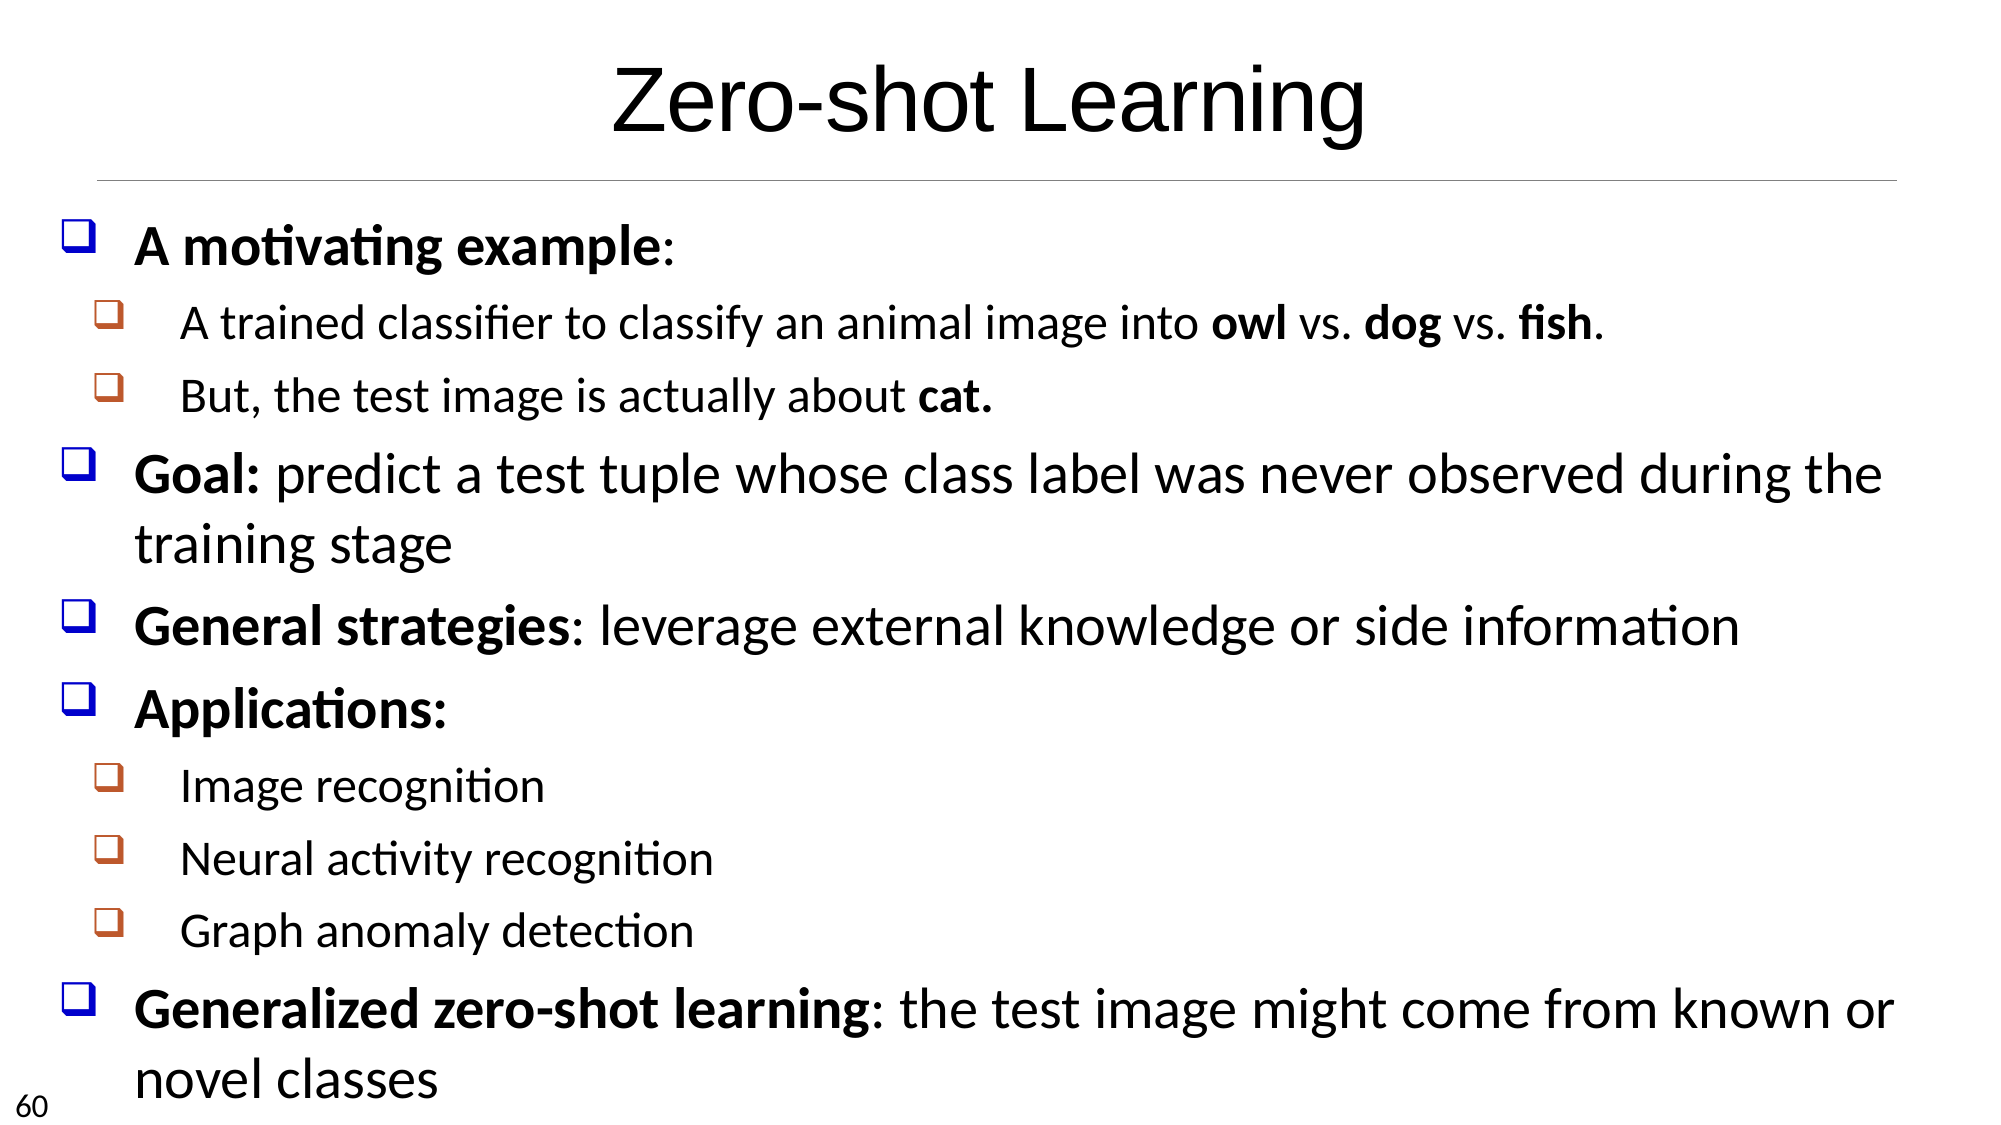

# Zero-shot Learning
A motivating example:
A trained classifier to classify an animal image into owl vs. dog vs. fish.
But, the test image is actually about cat.
Goal: predict a test tuple whose class label was never observed during the training stage
General strategies: leverage external knowledge or side information
Applications:
Image recognition
Neural activity recognition
Graph anomaly detection
Generalized zero-shot learning: the test image might come from known or novel classes